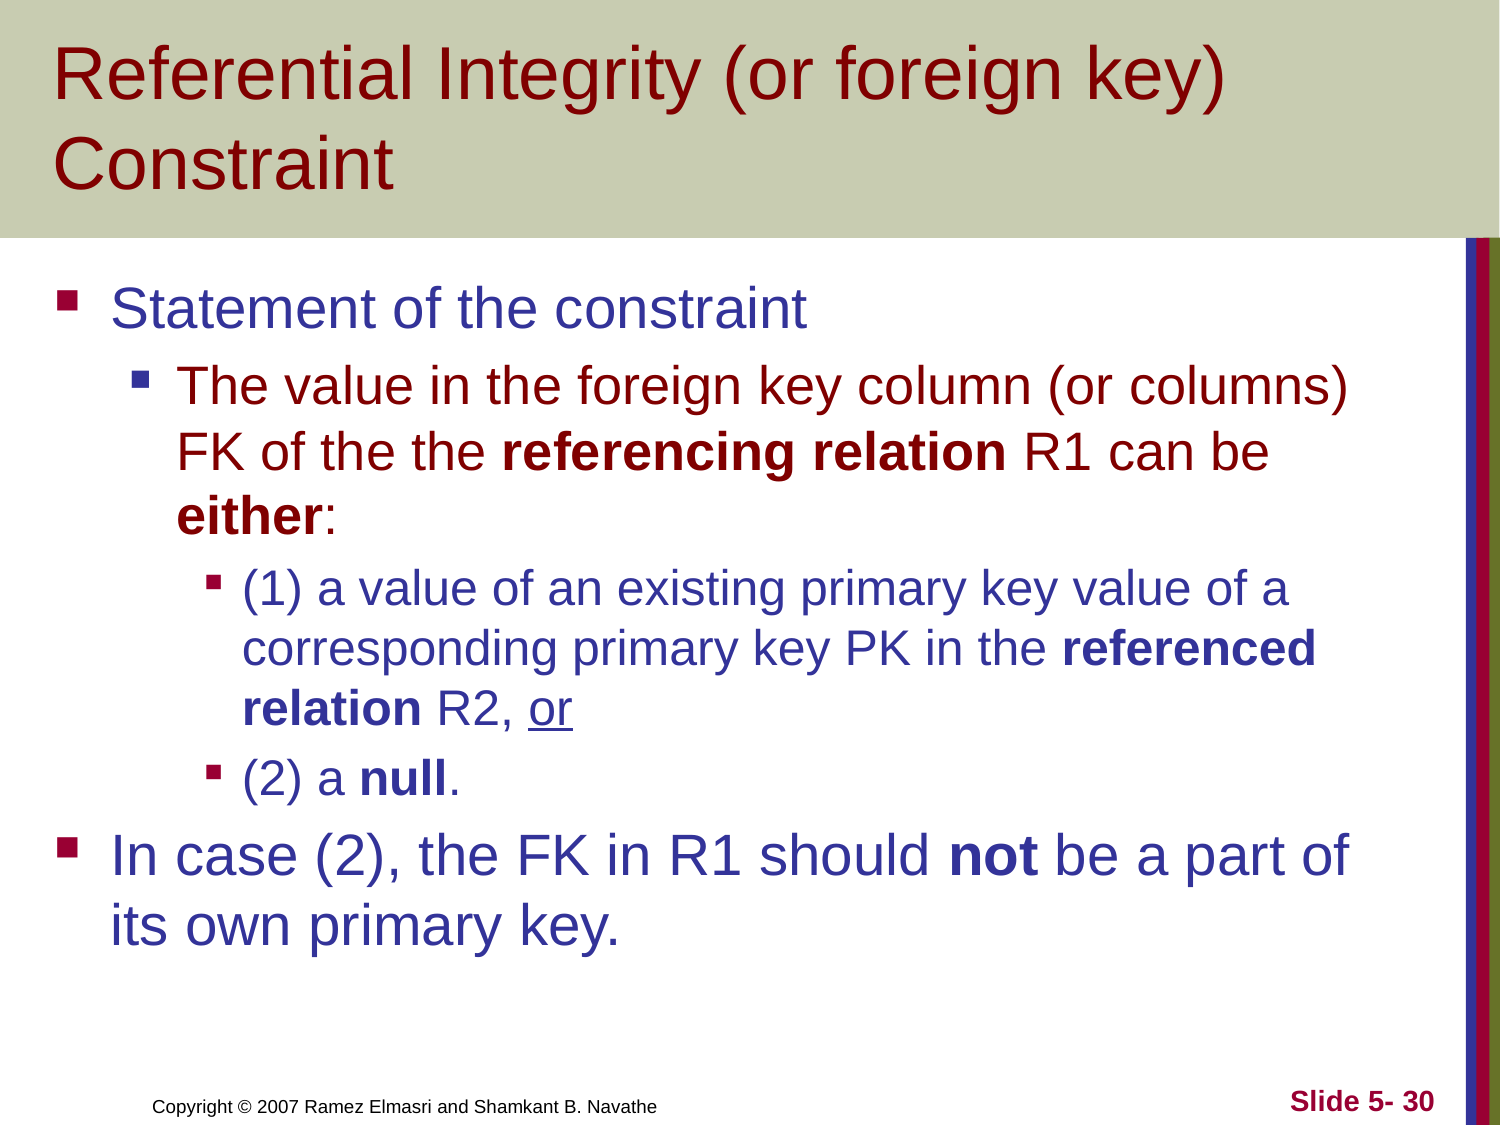

# Referential Integrity (or foreign key) Constraint
Statement of the constraint
The value in the foreign key column (or columns) FK of the the referencing relation R1 can be either:
(1) a value of an existing primary key value of a corresponding primary key PK in the referenced relation R2, or
(2) a null.
In case (2), the FK in R1 should not be a part of its own primary key.
Slide 5- 30